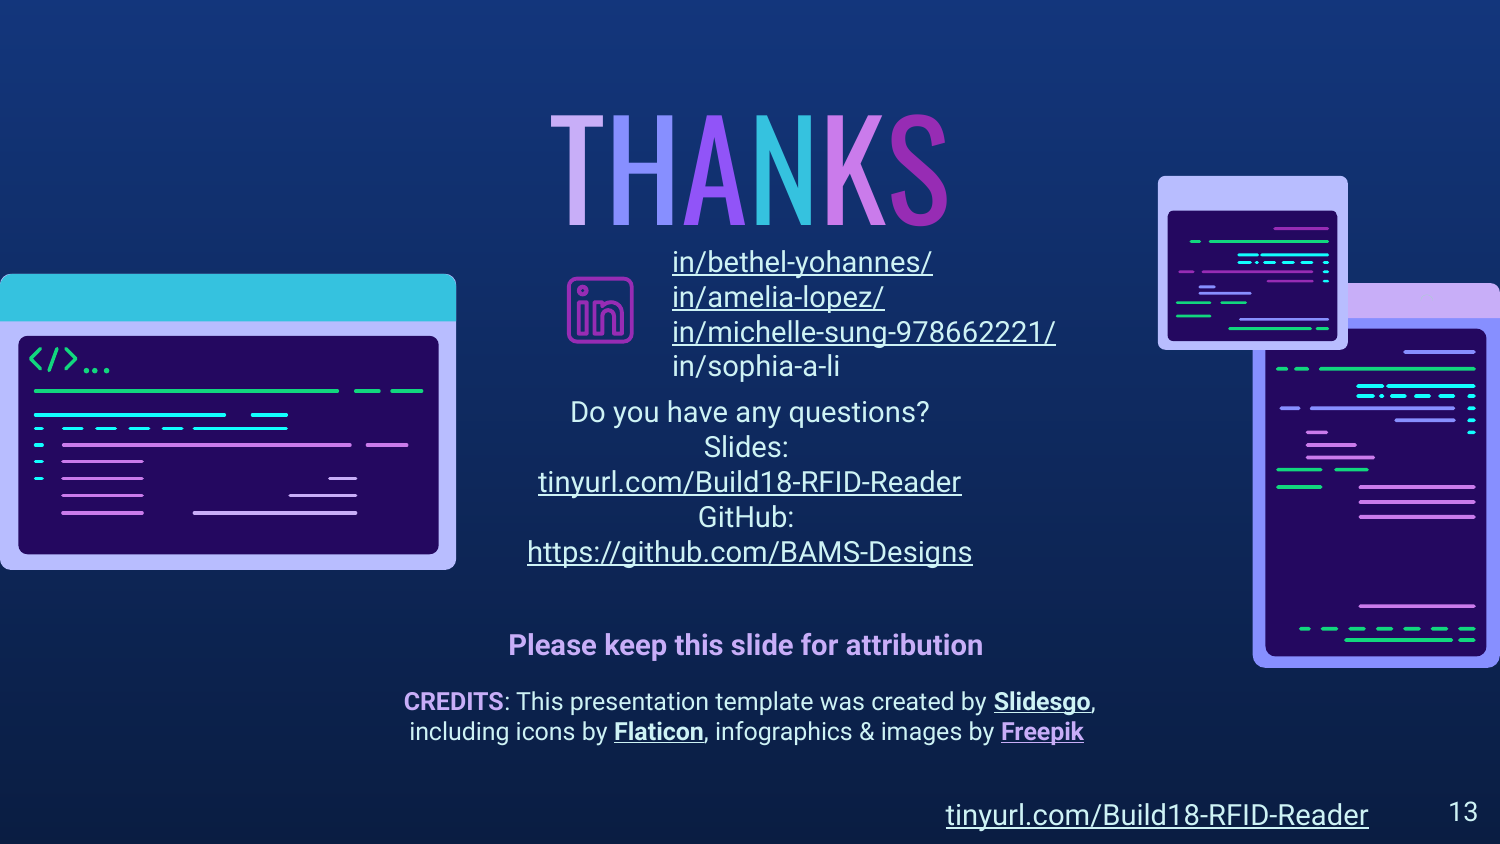

# THANKS

in/bethel-yohannes/
in/amelia-lopez/
in/michelle-sung-978662221/
in/sophia-a-li

Do you have any questions?
Slides: tinyurl.com/Build18-RFID-Reader
GitHub: https://github.com/BAMS-Designs
Please keep this slide for attribution
13
tinyurl.com/Build18-RFID-Reader